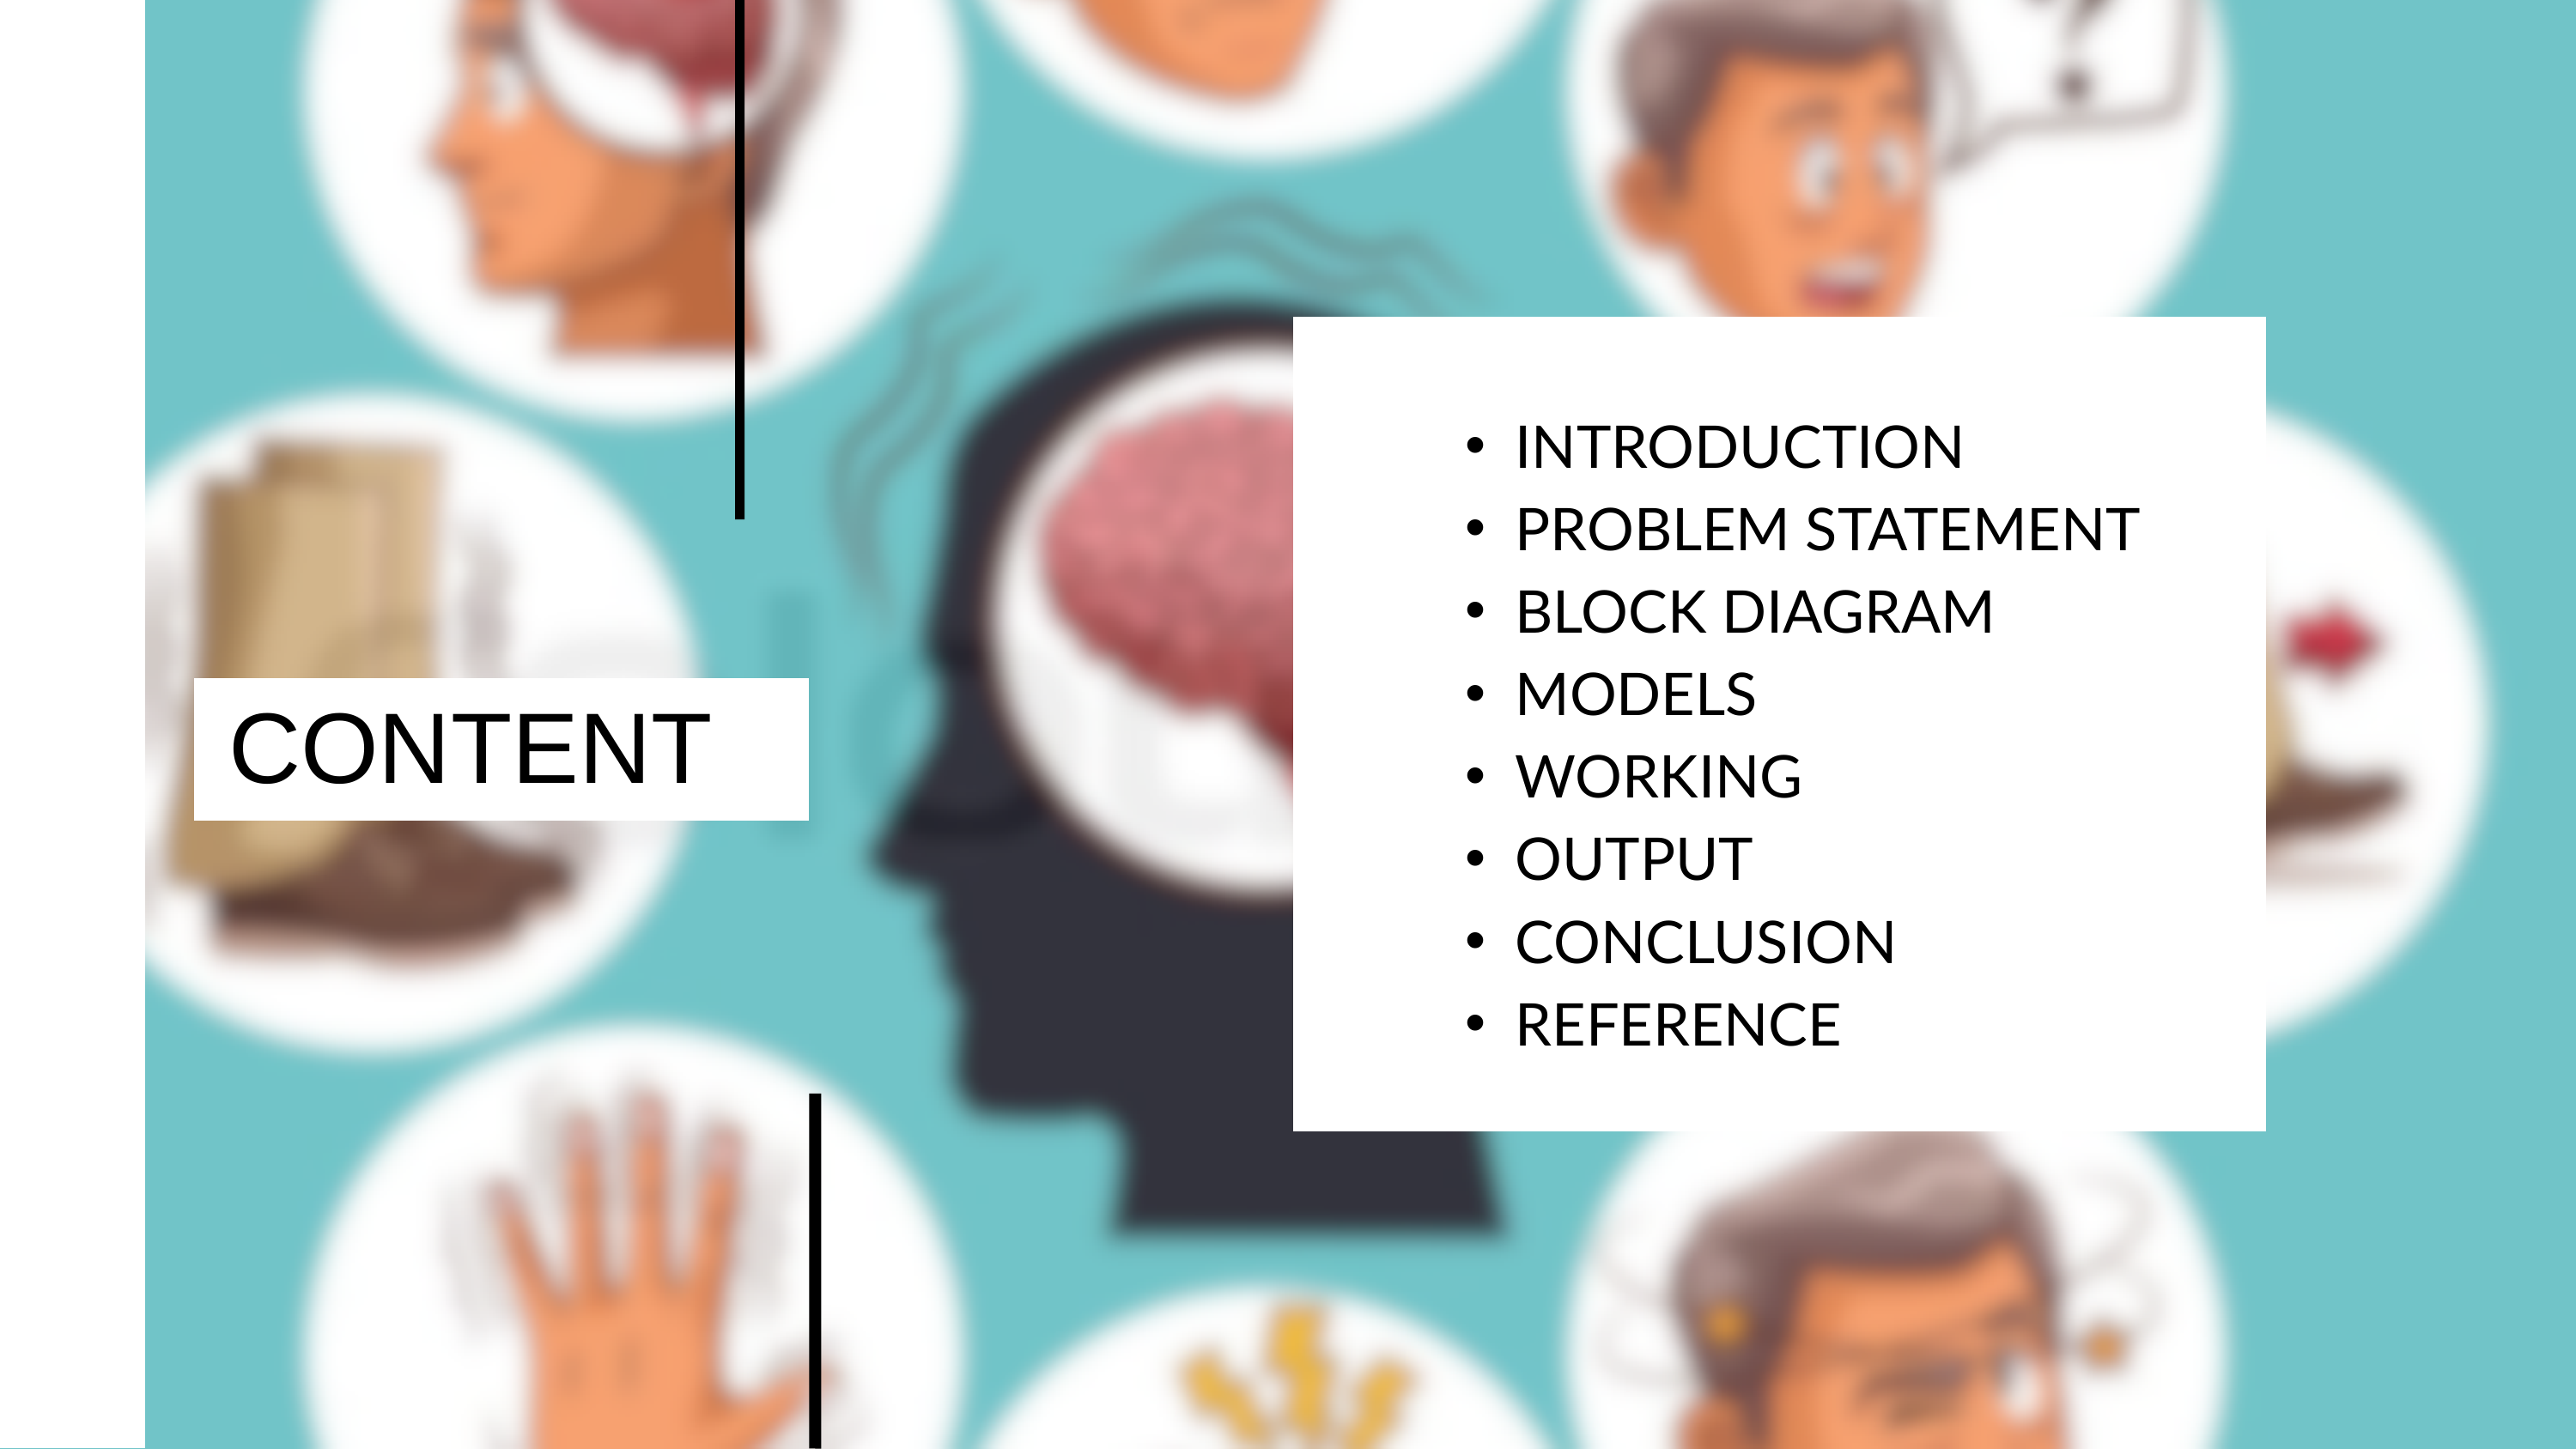

INTRODUCTION
PROBLEM STATEMENT
BLOCK DIAGRAM
MODELS
WORKING
OUTPUT
CONCLUSION
REFERENCE

CONTENT